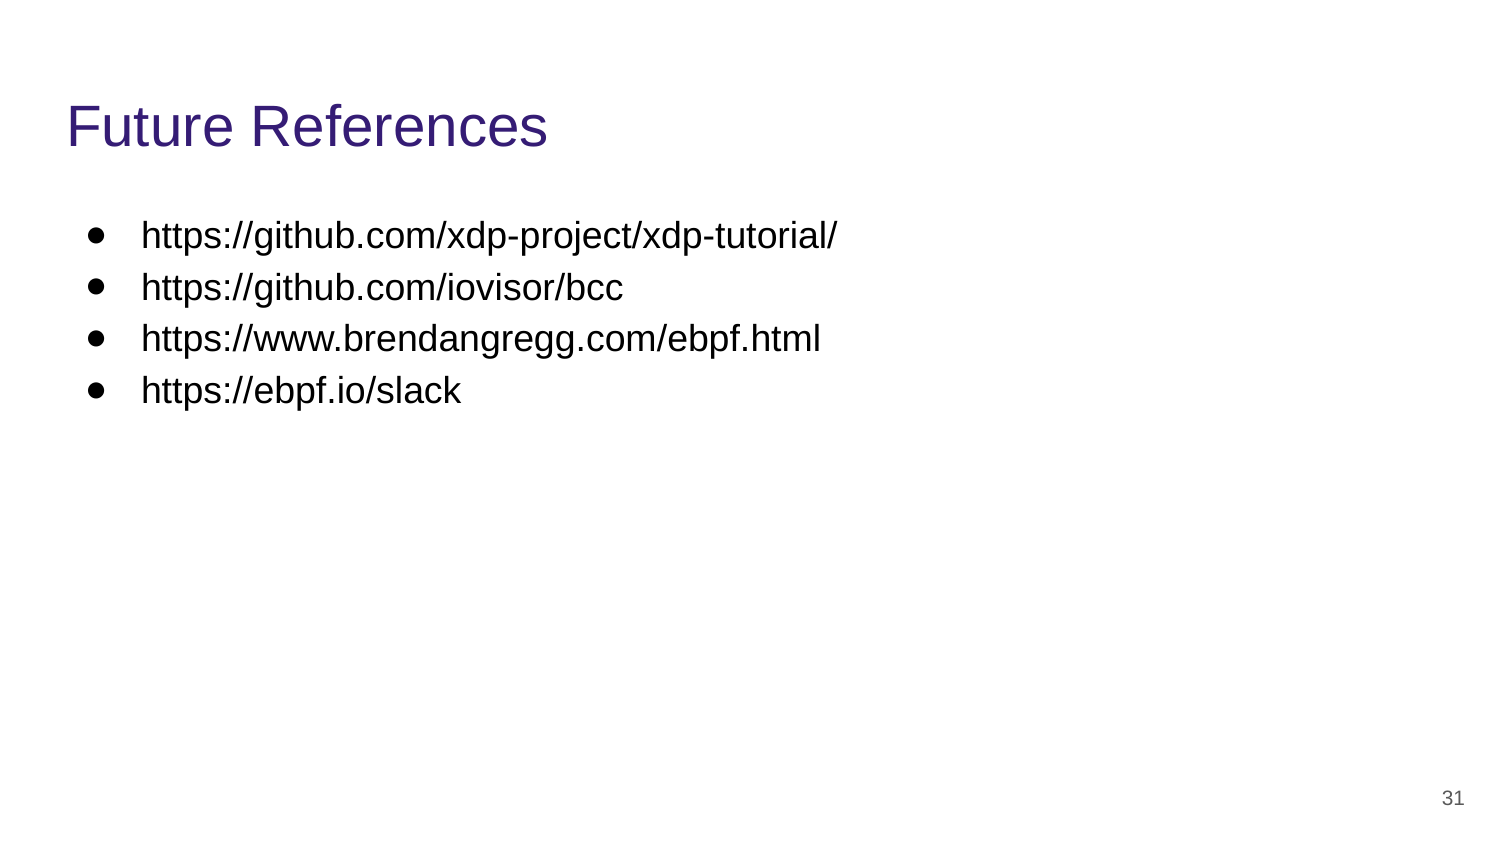

# Future References
https://github.com/xdp-project/xdp-tutorial/
https://github.com/iovisor/bcc
https://www.brendangregg.com/ebpf.html
https://ebpf.io/slack
31